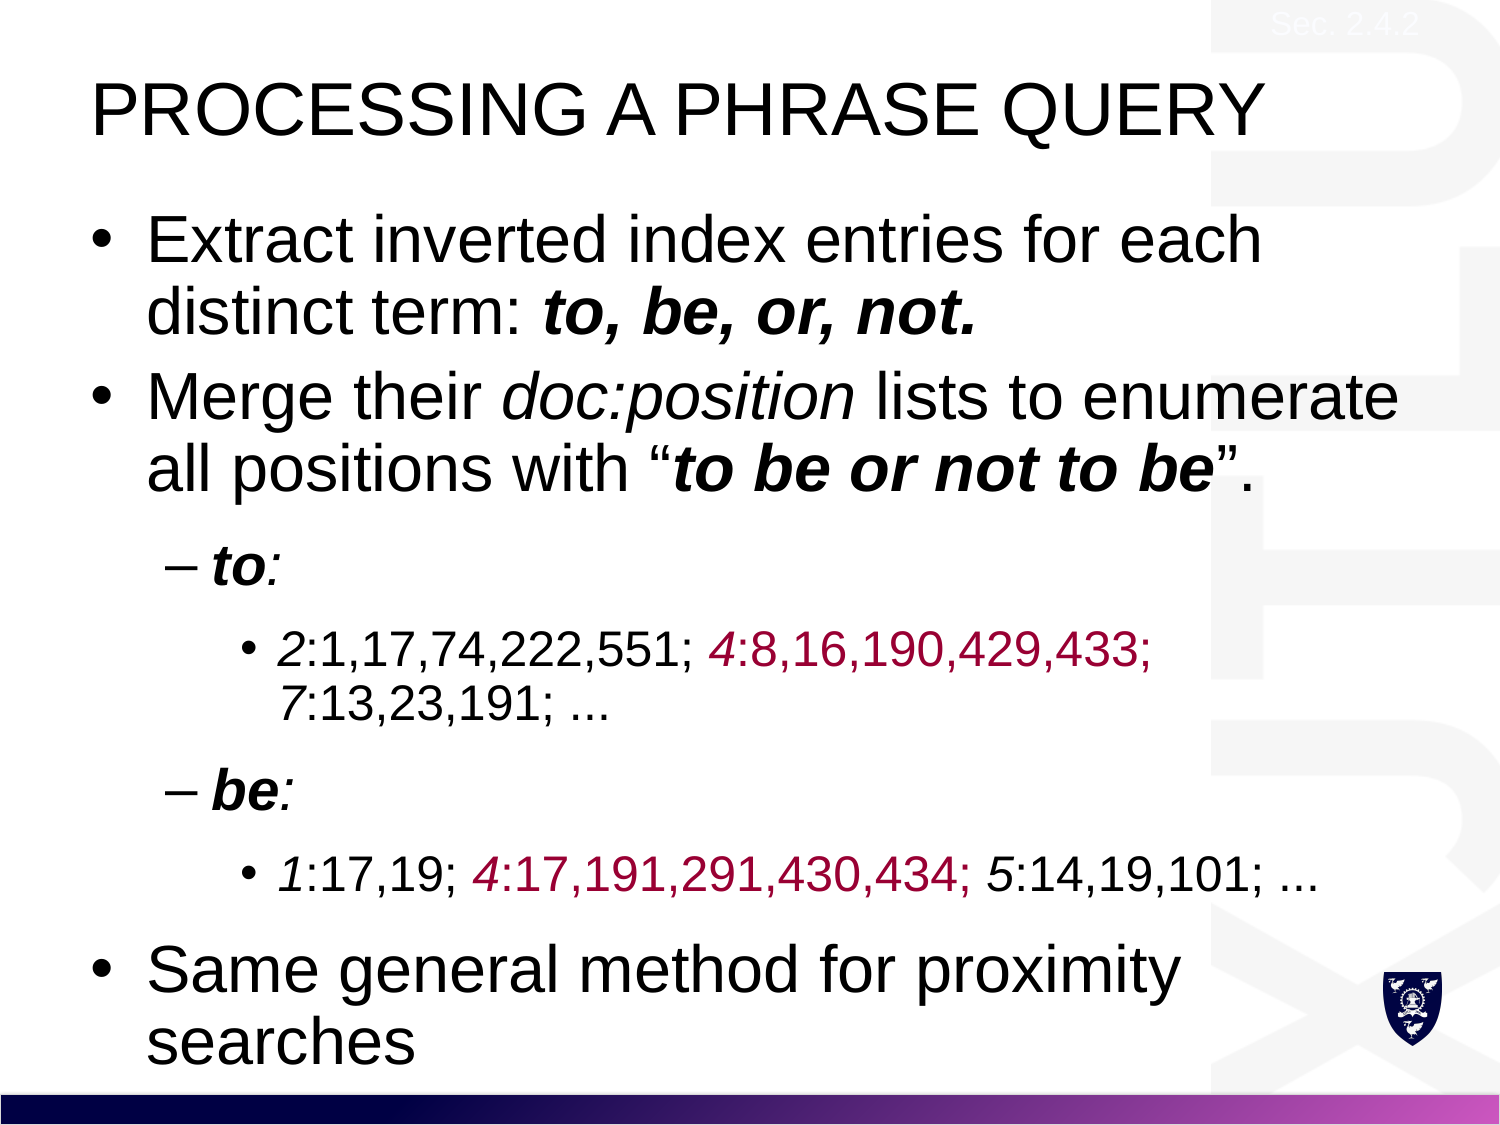

Sec. 2.4.2
# Processing a phrase query
Extract inverted index entries for each distinct term: to, be, or, not.
Merge their doc:position lists to enumerate all positions with “to be or not to be”.
to:
2:1,17,74,222,551; 4:8,16,190,429,433; 7:13,23,191; ...
be:
1:17,19; 4:17,191,291,430,434; 5:14,19,101; ...
Same general method for proximity searches